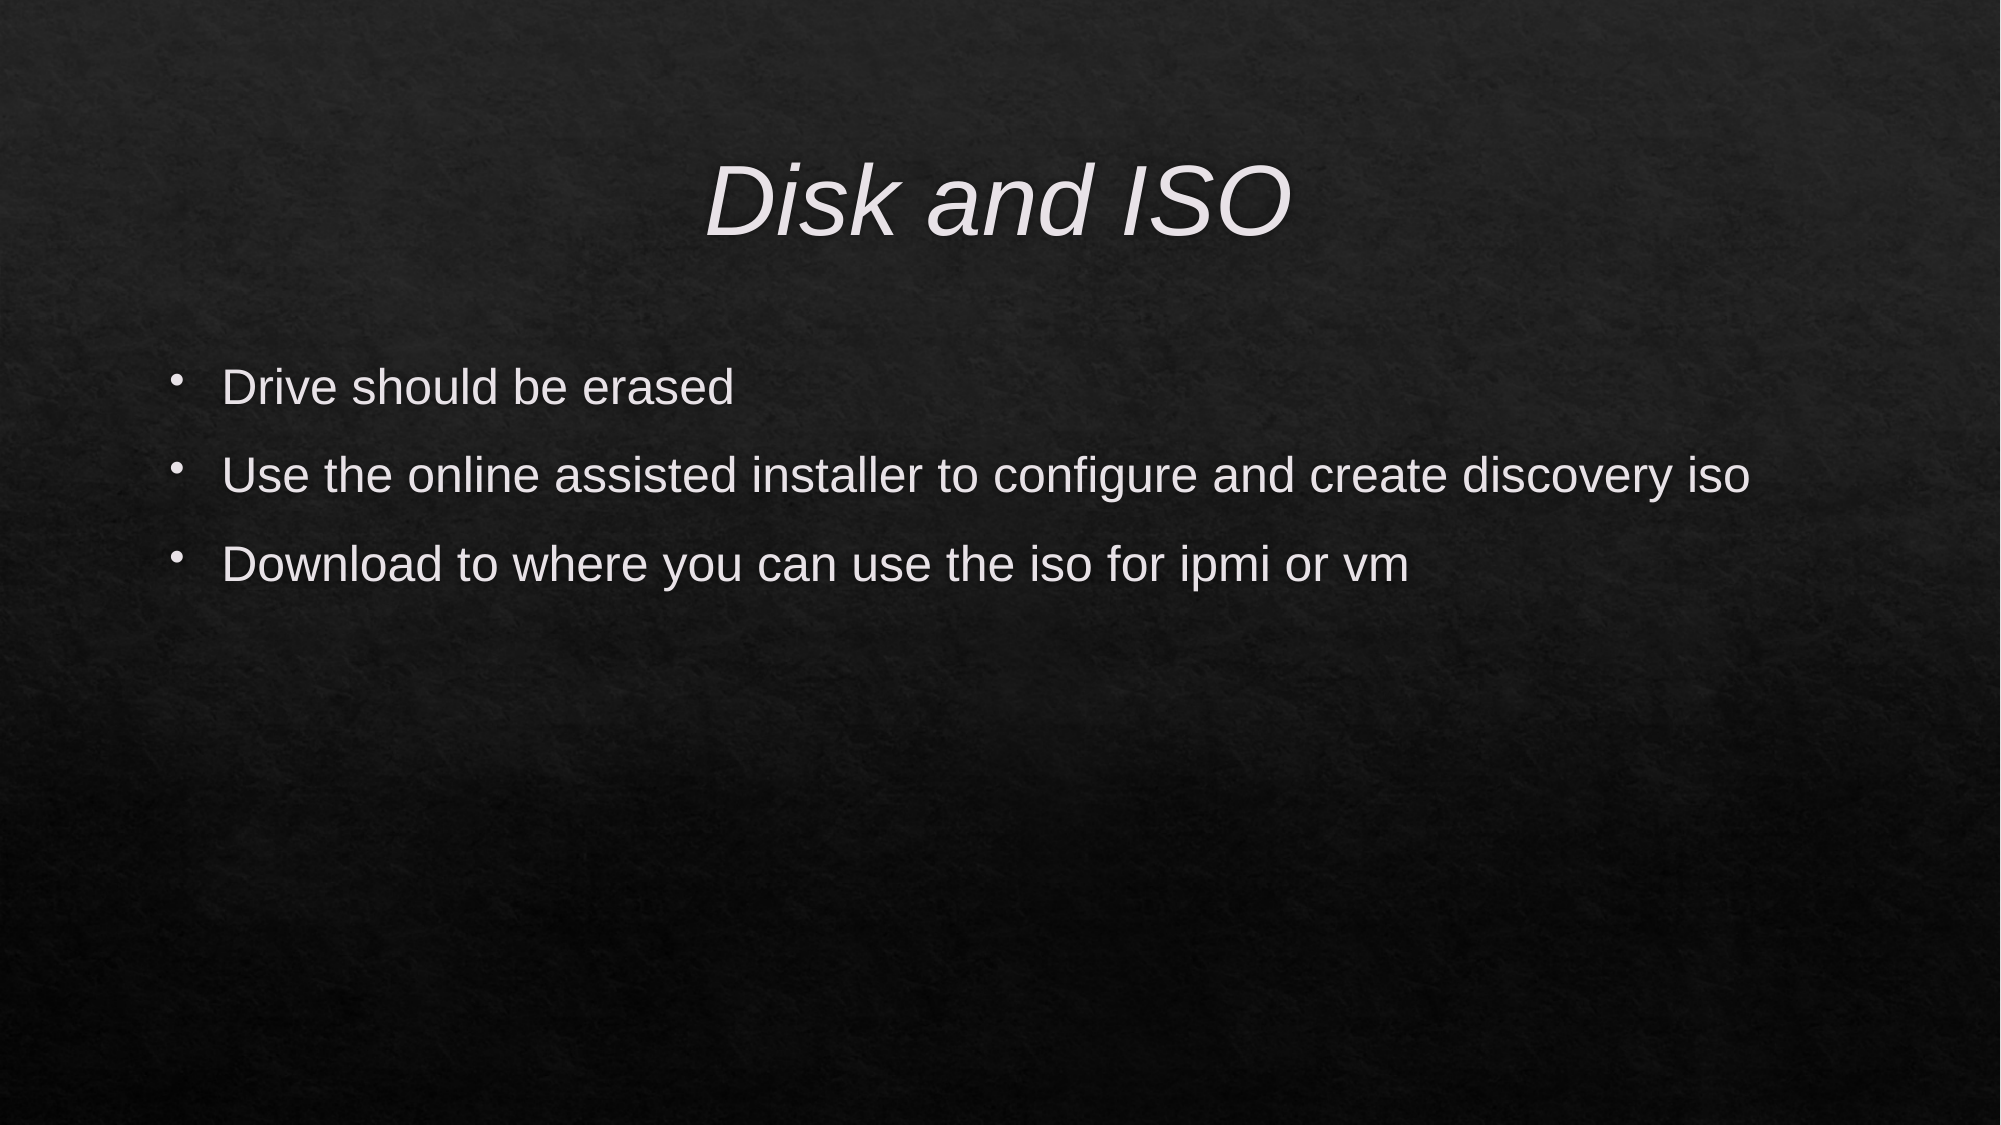

# Disk and ISO
Drive should be erased
Use the online assisted installer to configure and create discovery iso
Download to where you can use the iso for ipmi or vm